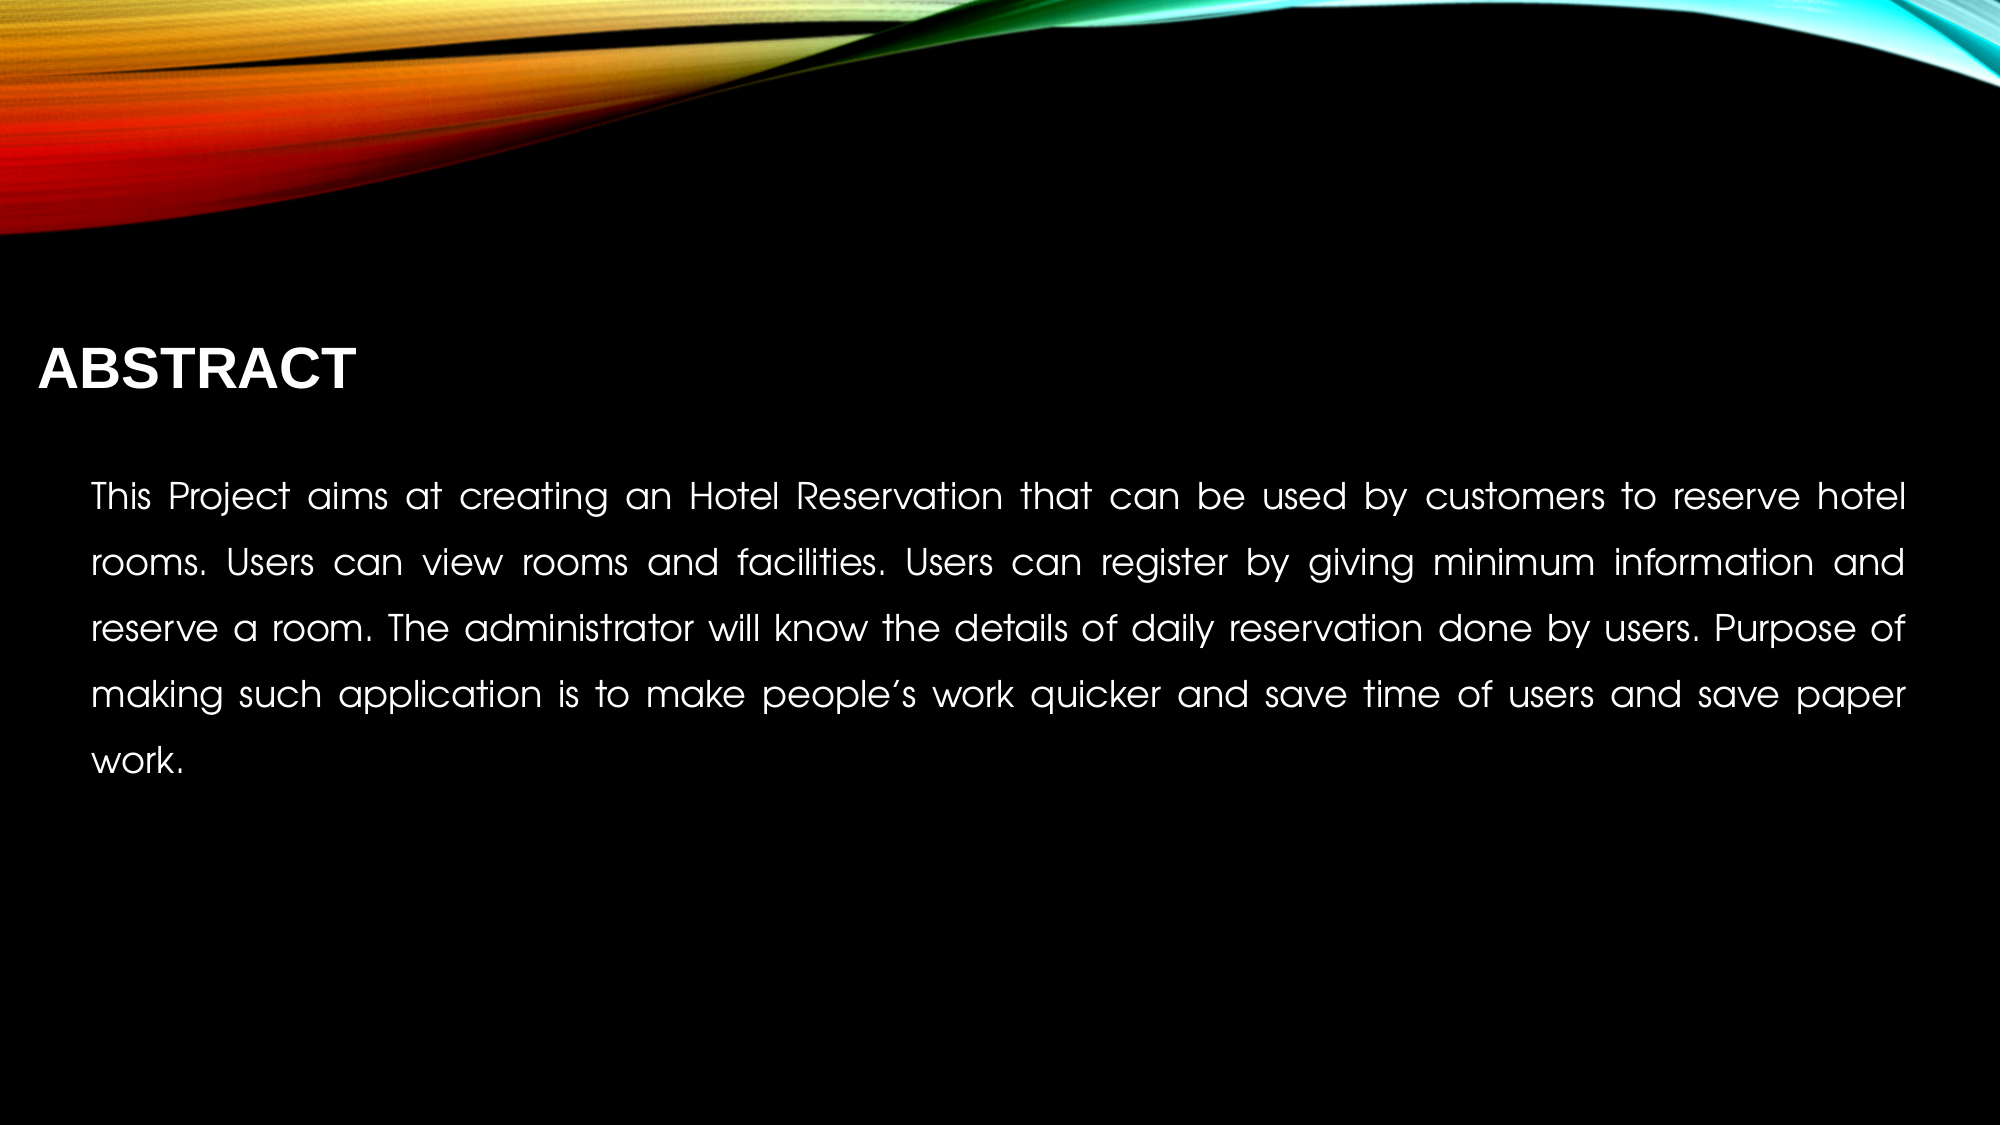

# Abstract
This Project aims at creating an Hotel Reservation that can be used by customers to reserve hotel rooms. Users can view rooms and facilities. Users can register by giving minimum information and reserve a room. The administrator will know the details of daily reservation done by users. Purpose of making such application is to make people’s work quicker and save time of users and save paper work.